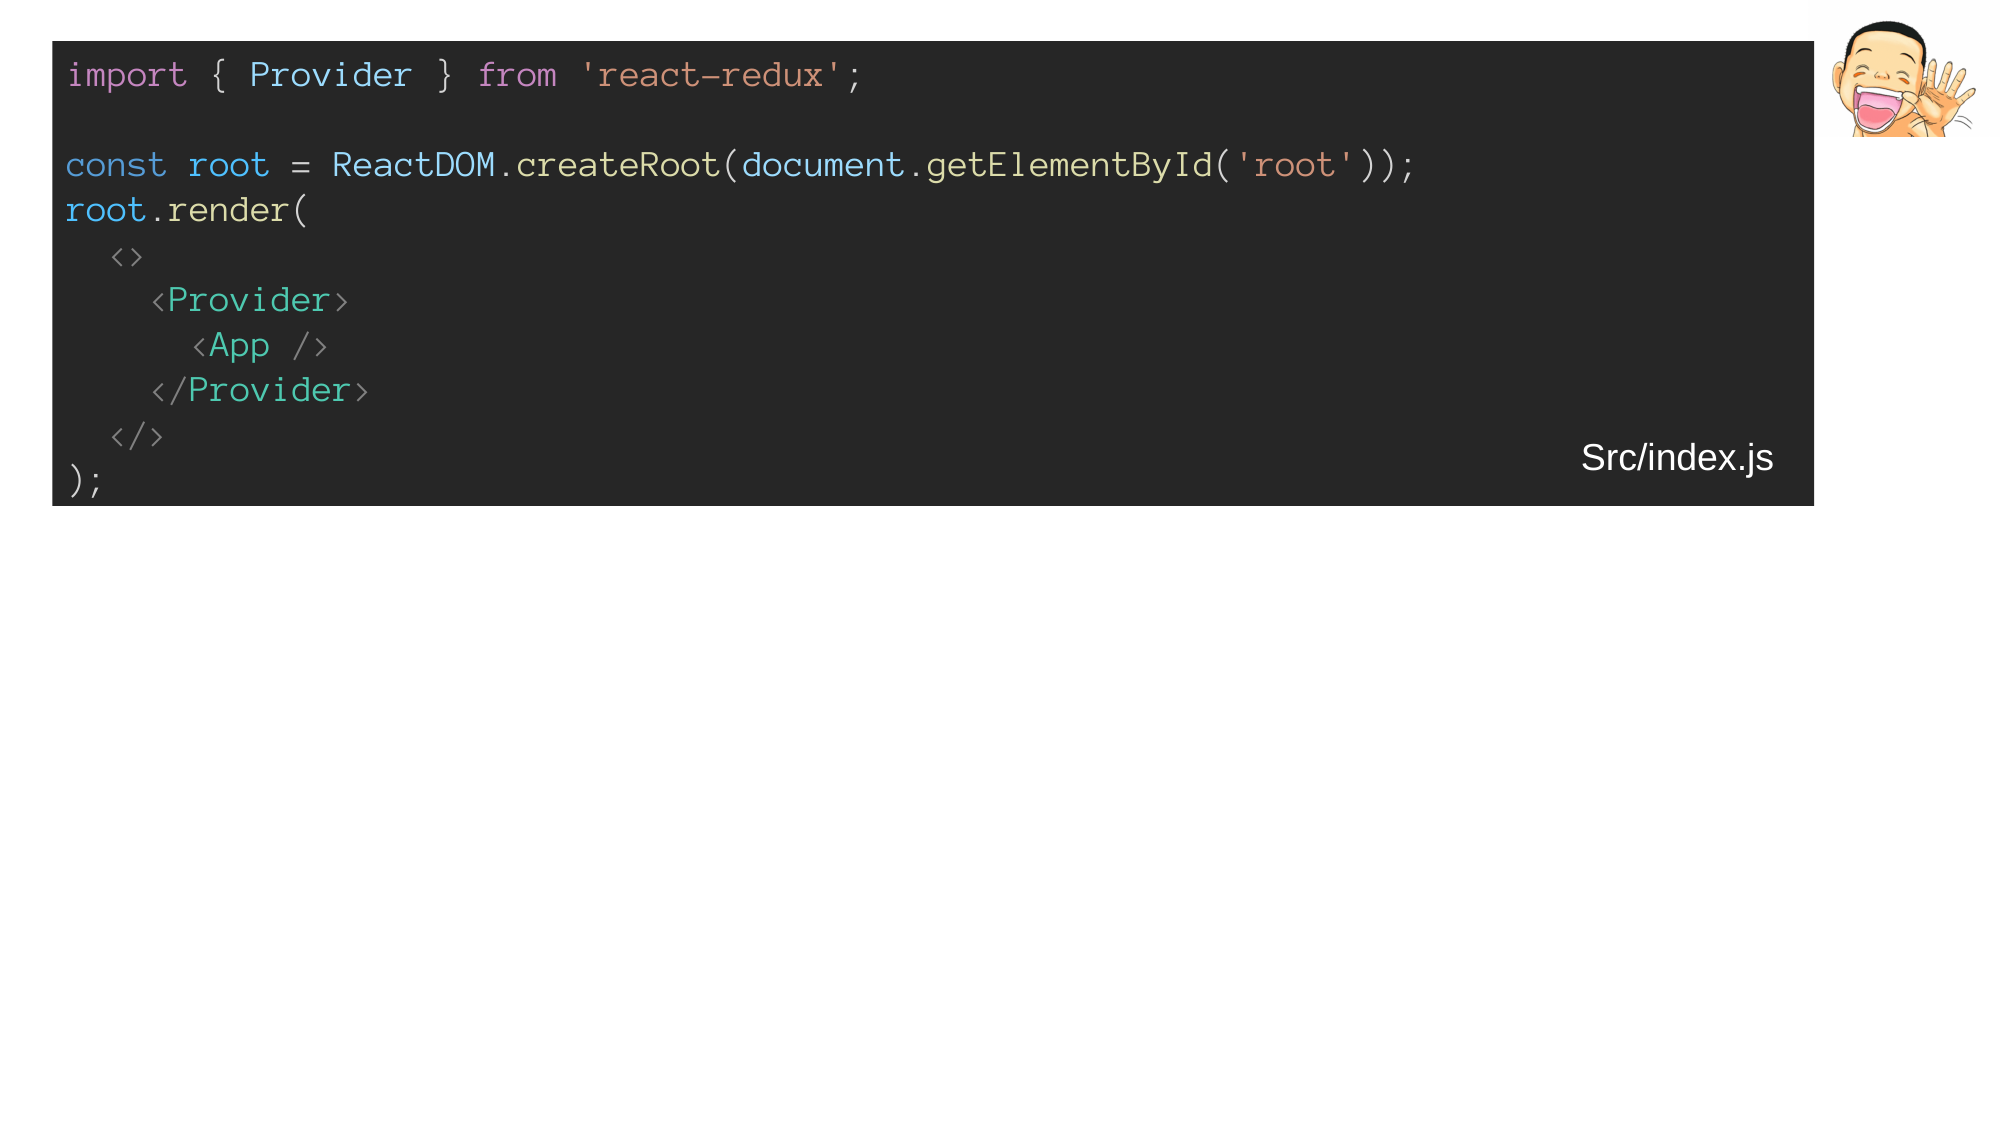

import { Provider } from 'react-redux';
const root = ReactDOM.createRoot(document.getElementById('root'));
root.render(
  <>
    <Provider>
      <App />
    </Provider>
  </>
);
Src/index.js